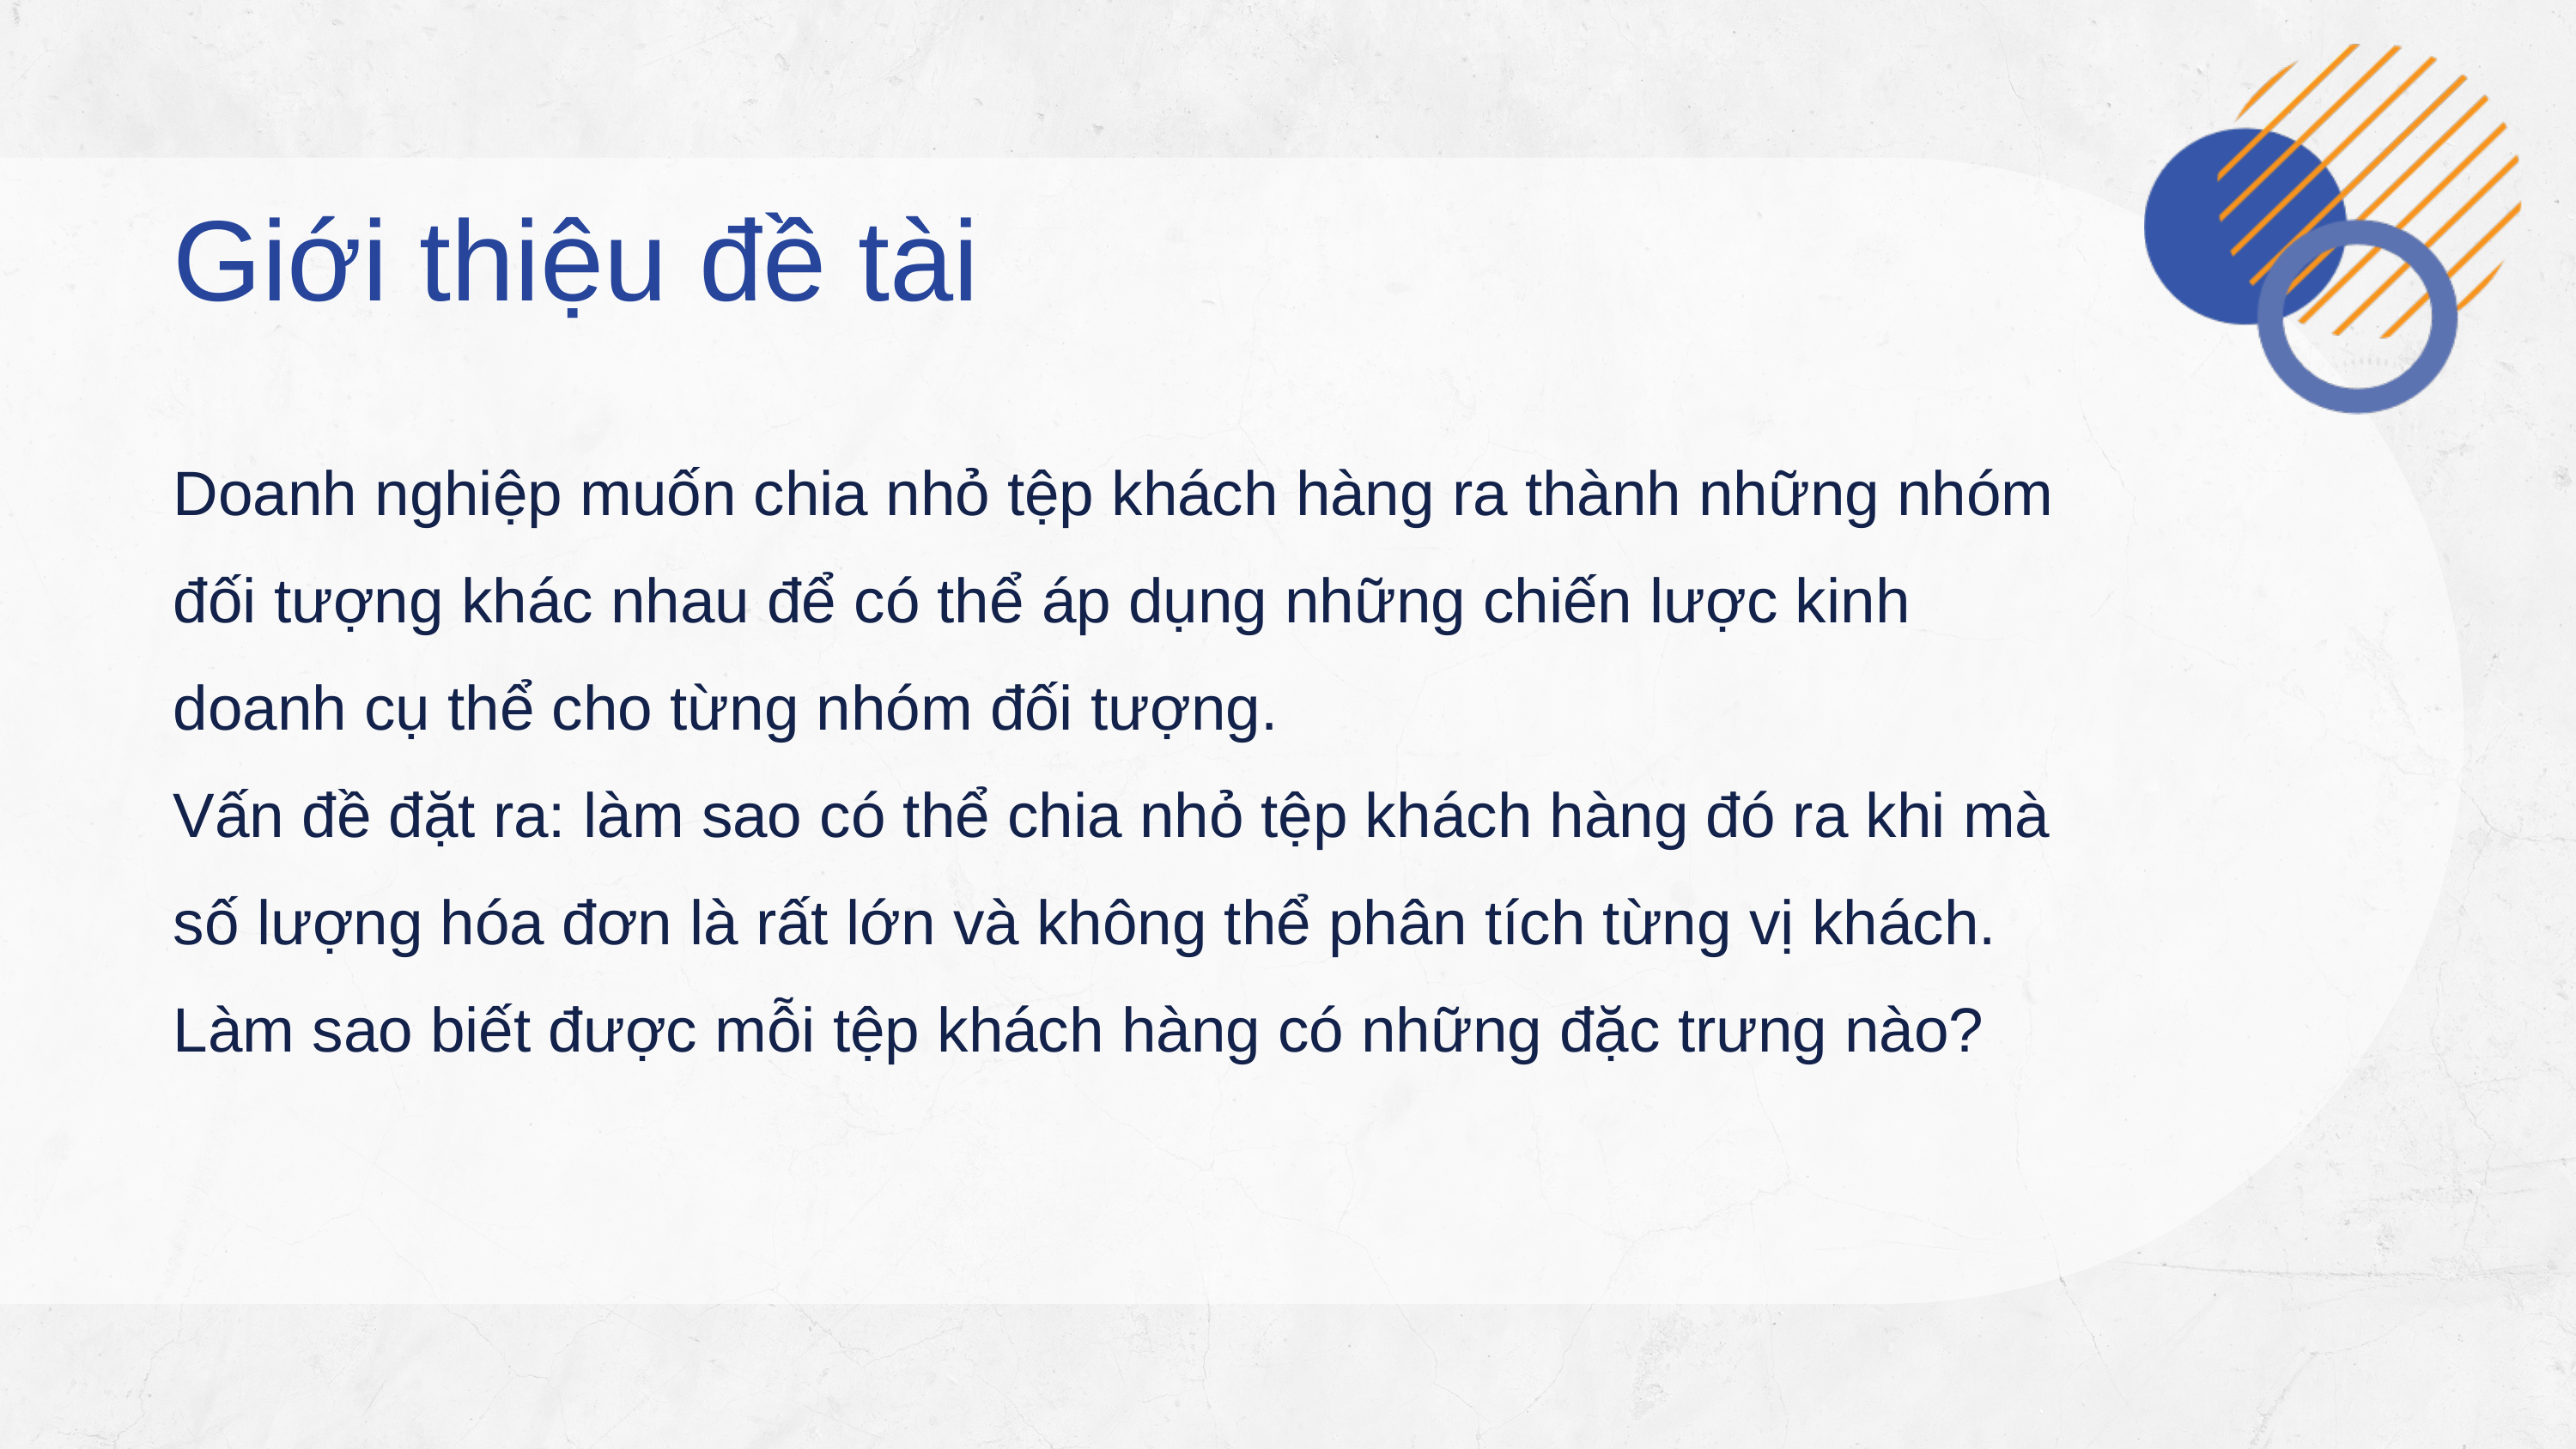

Giới thiệu đề tài
Doanh nghiệp muốn chia nhỏ tệp khách hàng ra thành những nhóm đối tượng khác nhau để có thể áp dụng những chiến lược kinh doanh cụ thể cho từng nhóm đối tượng.
Vấn đề đặt ra: làm sao có thể chia nhỏ tệp khách hàng đó ra khi mà số lượng hóa đơn là rất lớn và không thể phân tích từng vị khách.
Làm sao biết được mỗi tệp khách hàng có những đặc trưng nào?